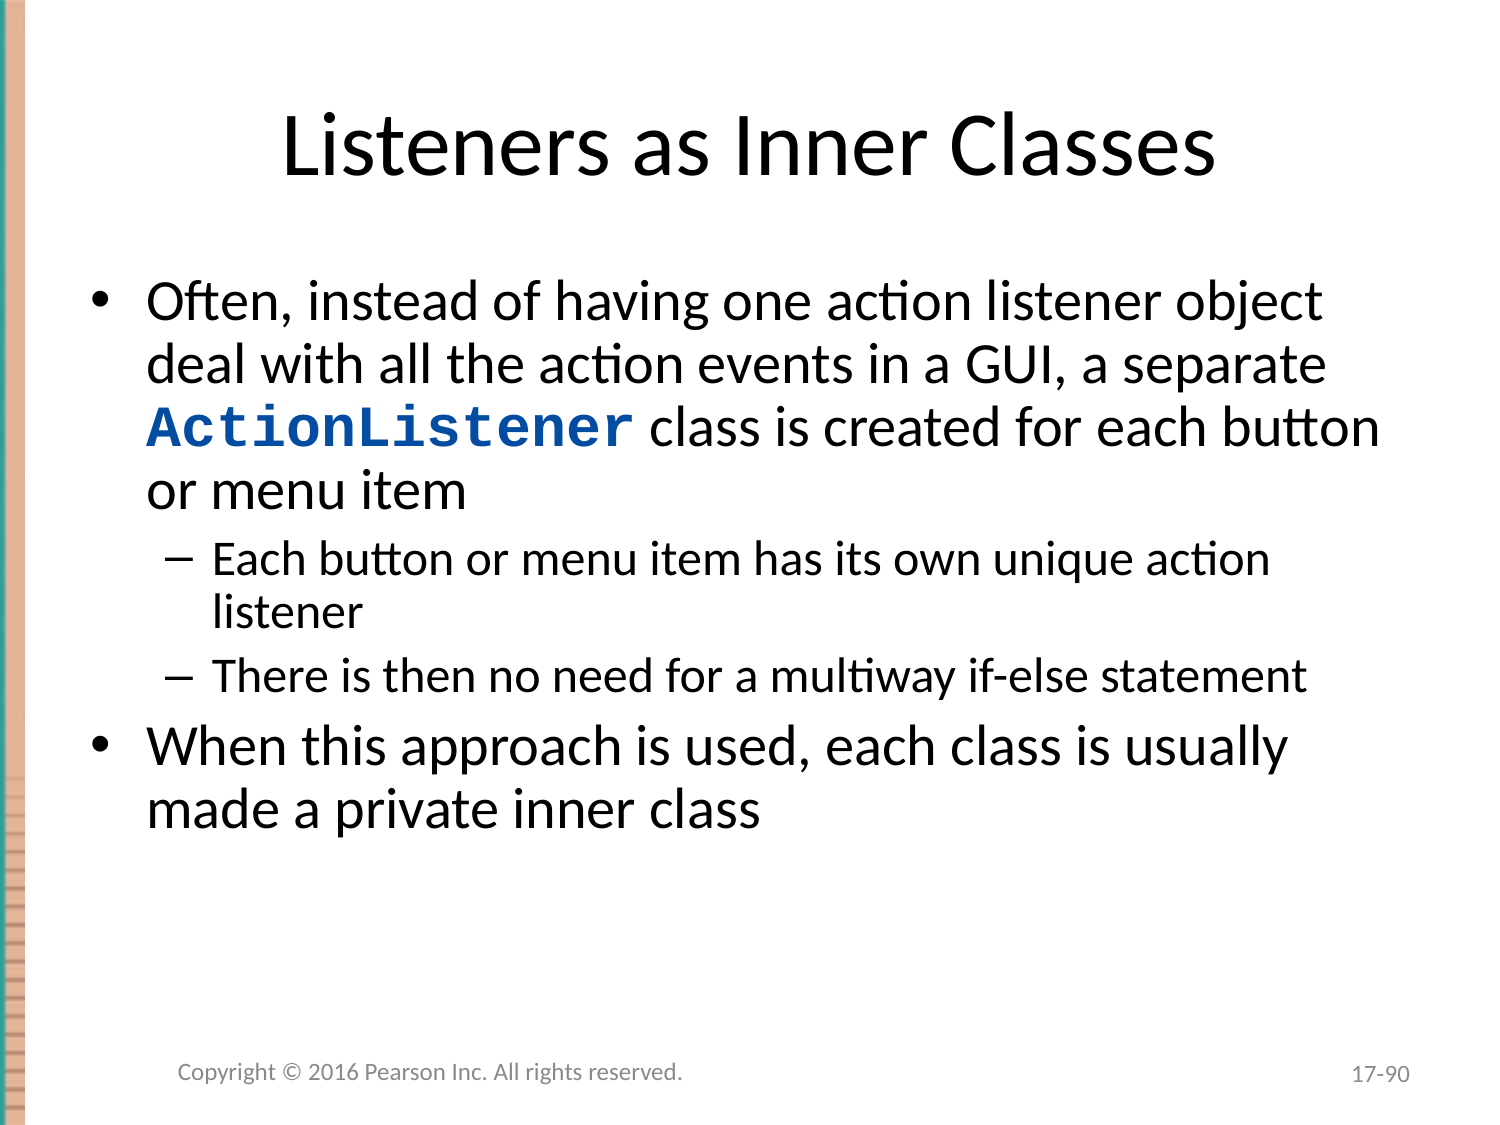

# Listeners as Inner Classes
Often, instead of having one action listener object deal with all the action events in a GUI, a separate ActionListener class is created for each button or menu item
Each button or menu item has its own unique action listener
There is then no need for a multiway if-else statement
When this approach is used, each class is usually made a private inner class
Copyright © 2016 Pearson Inc. All rights reserved.
17-90